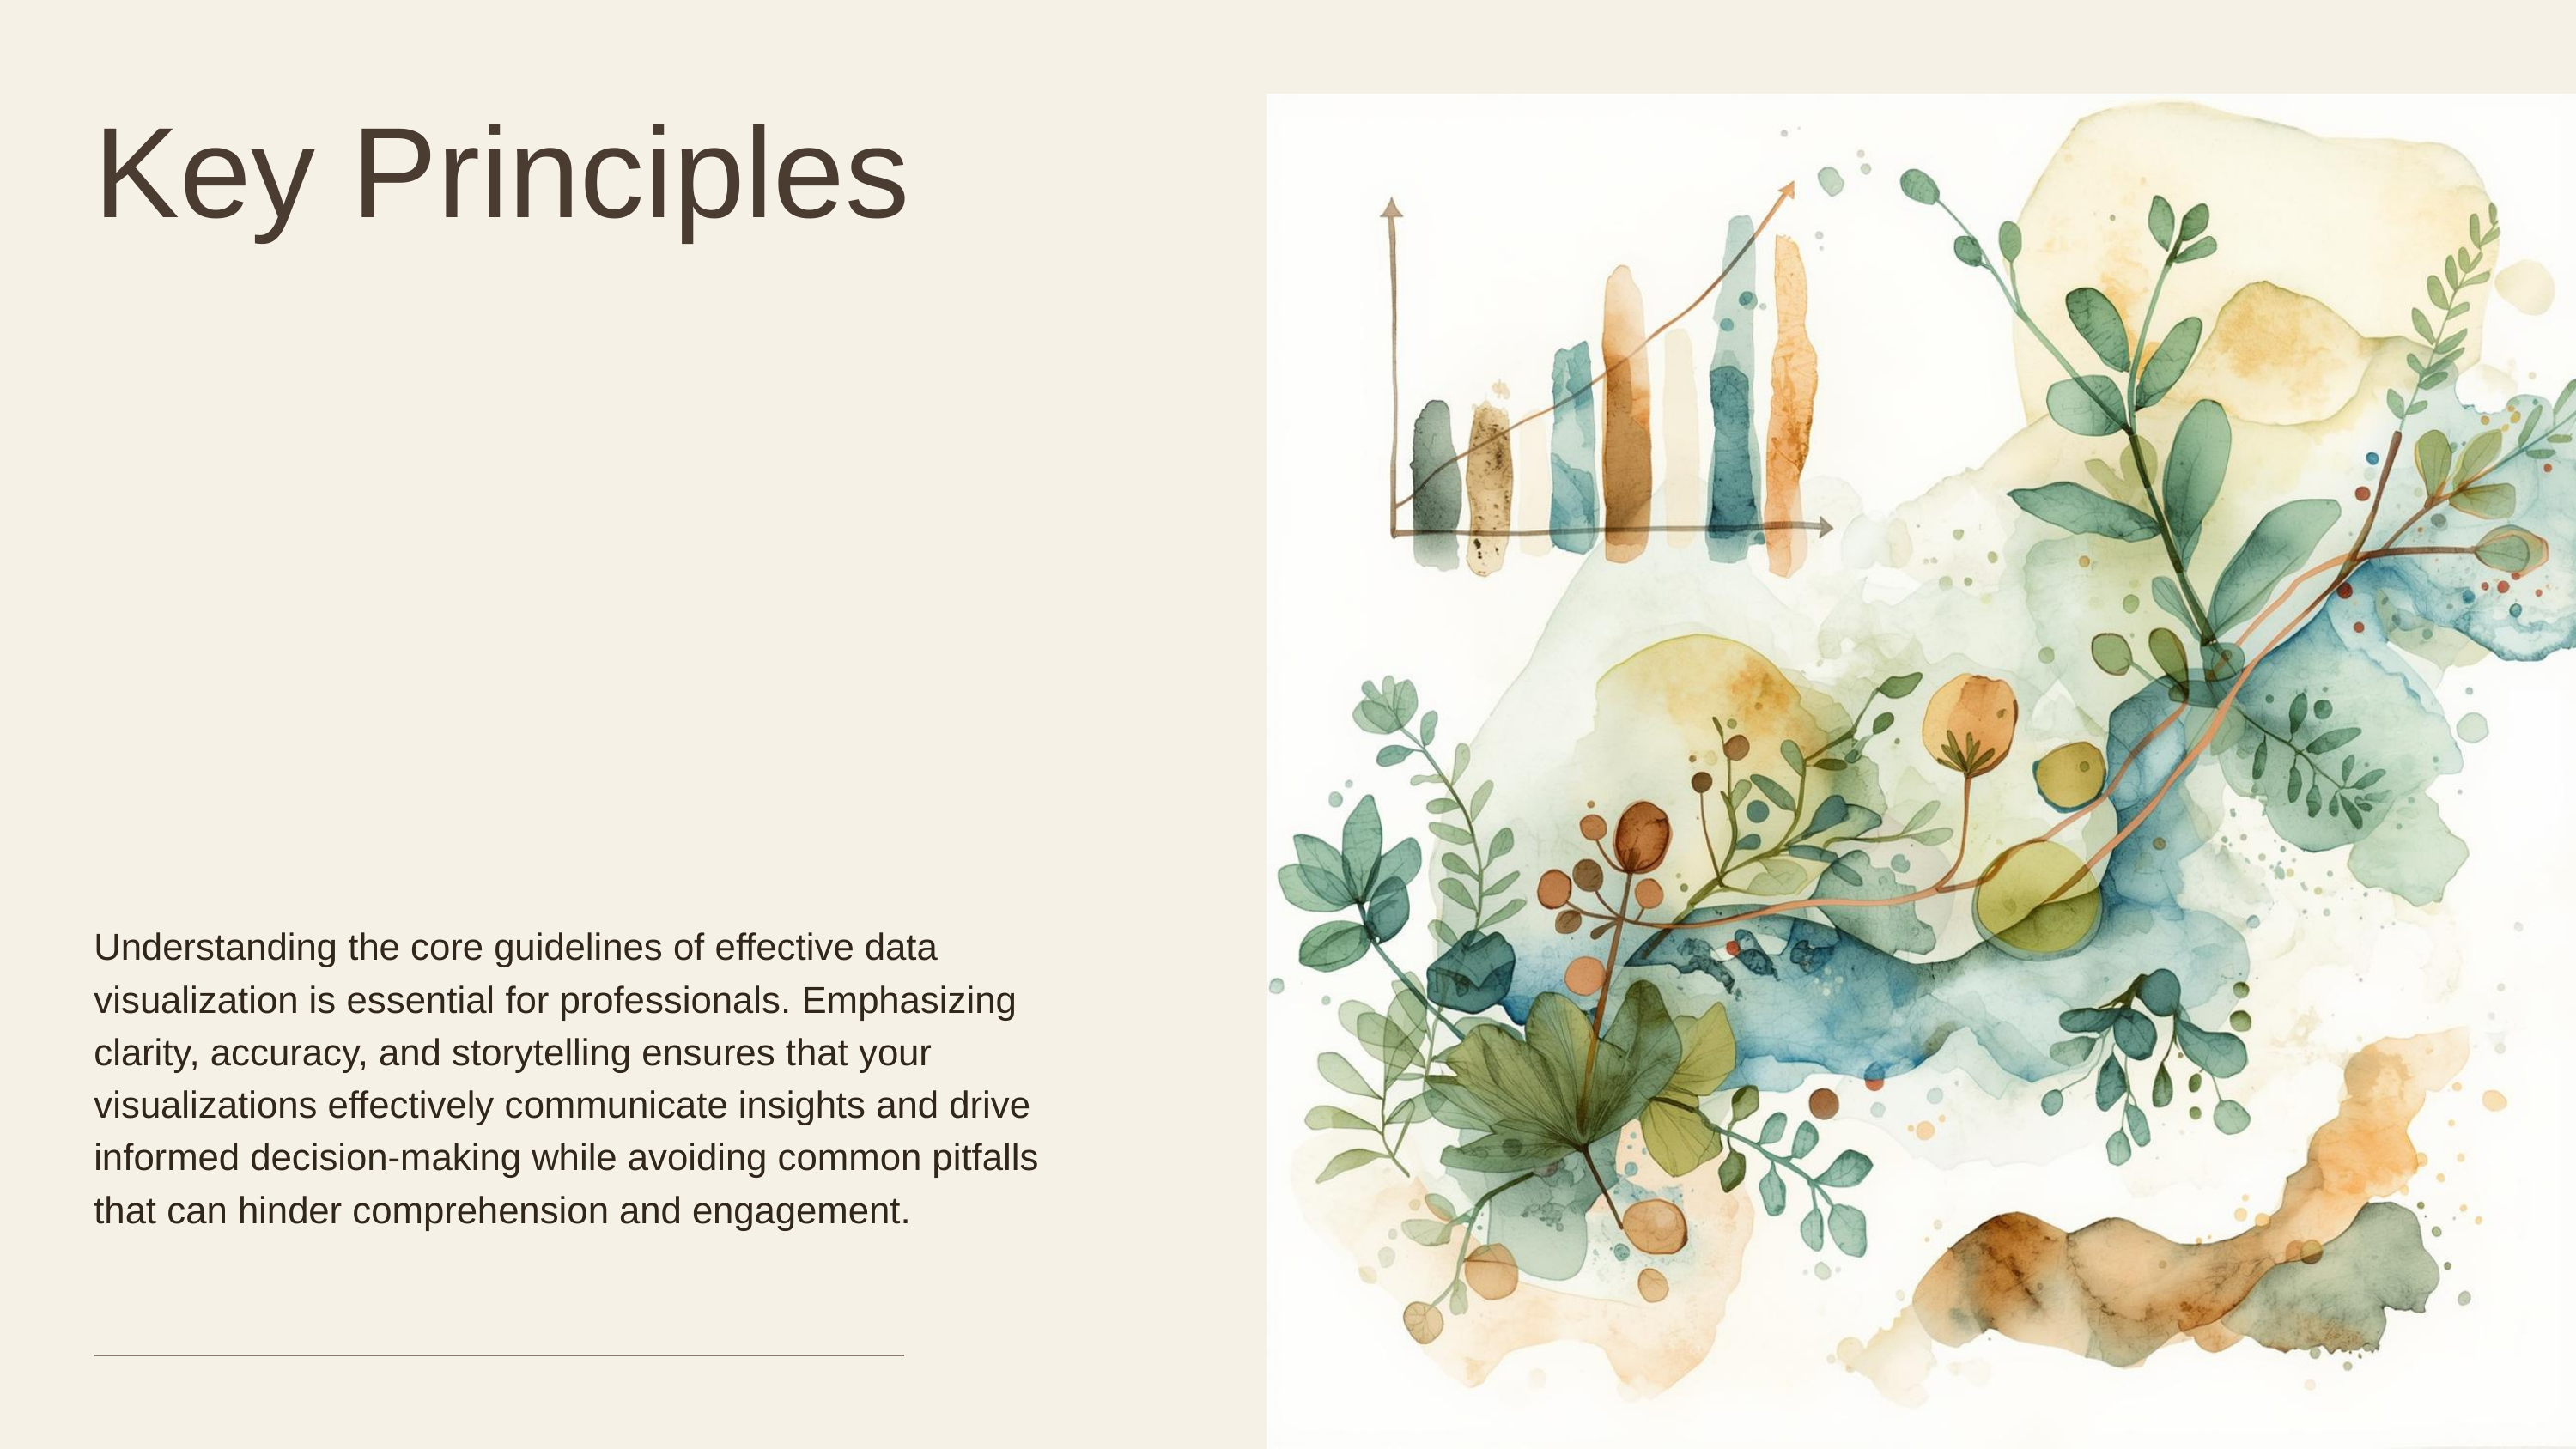

Key Principles
Understanding the core guidelines of effective data visualization is essential for professionals. Emphasizing clarity, accuracy, and storytelling ensures that your visualizations effectively communicate insights and drive informed decision-making while avoiding common pitfalls that can hinder comprehension and engagement.